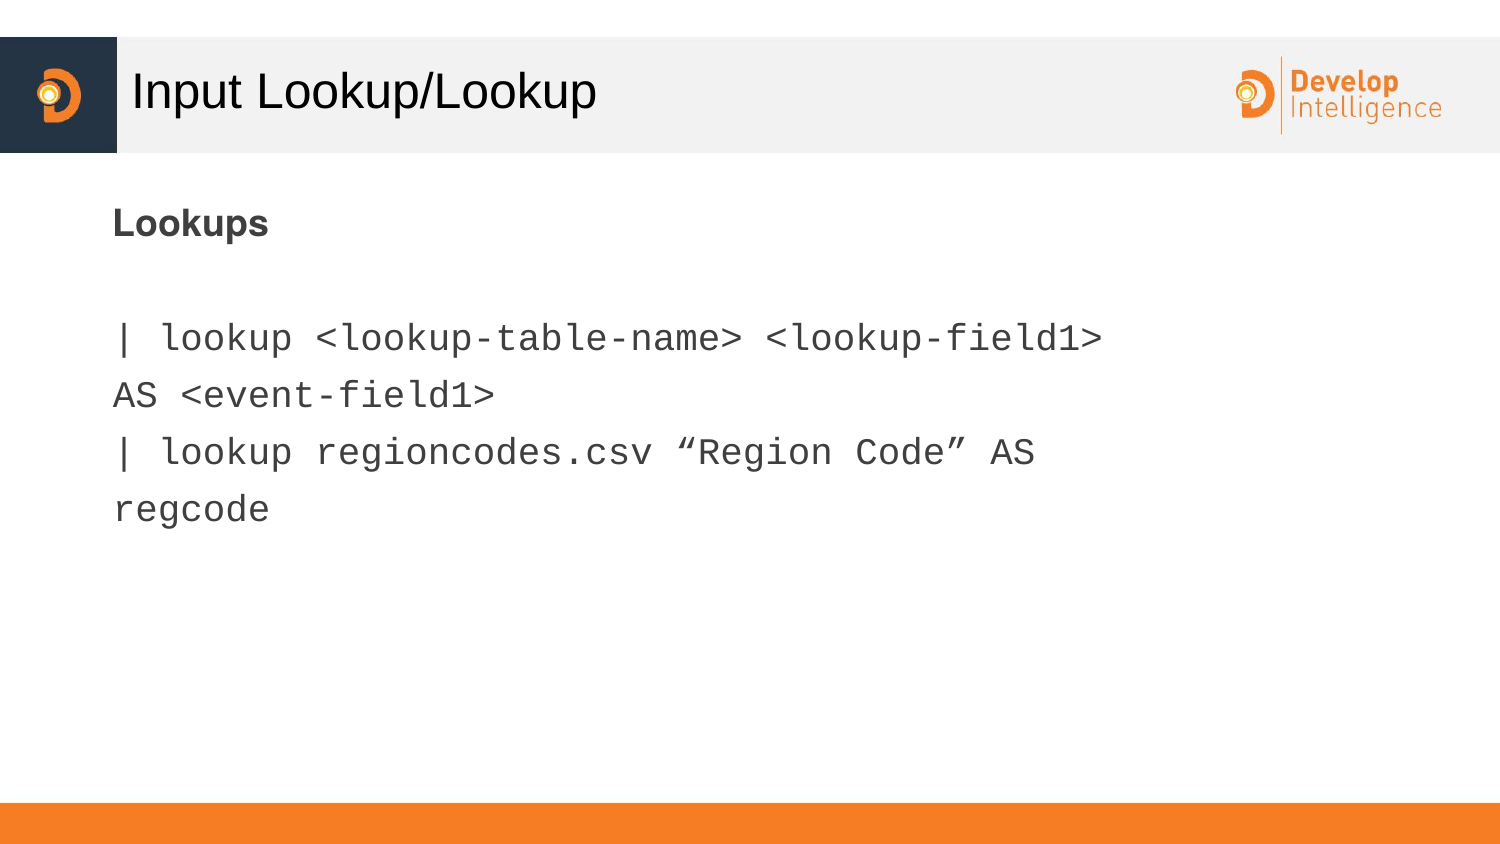

# Input Lookup/Lookup
Lookups

| lookup <lookup-table-name> <lookup-field1>
AS <event-field1>
| lookup regioncodes.csv “Region Code” AS
regcode